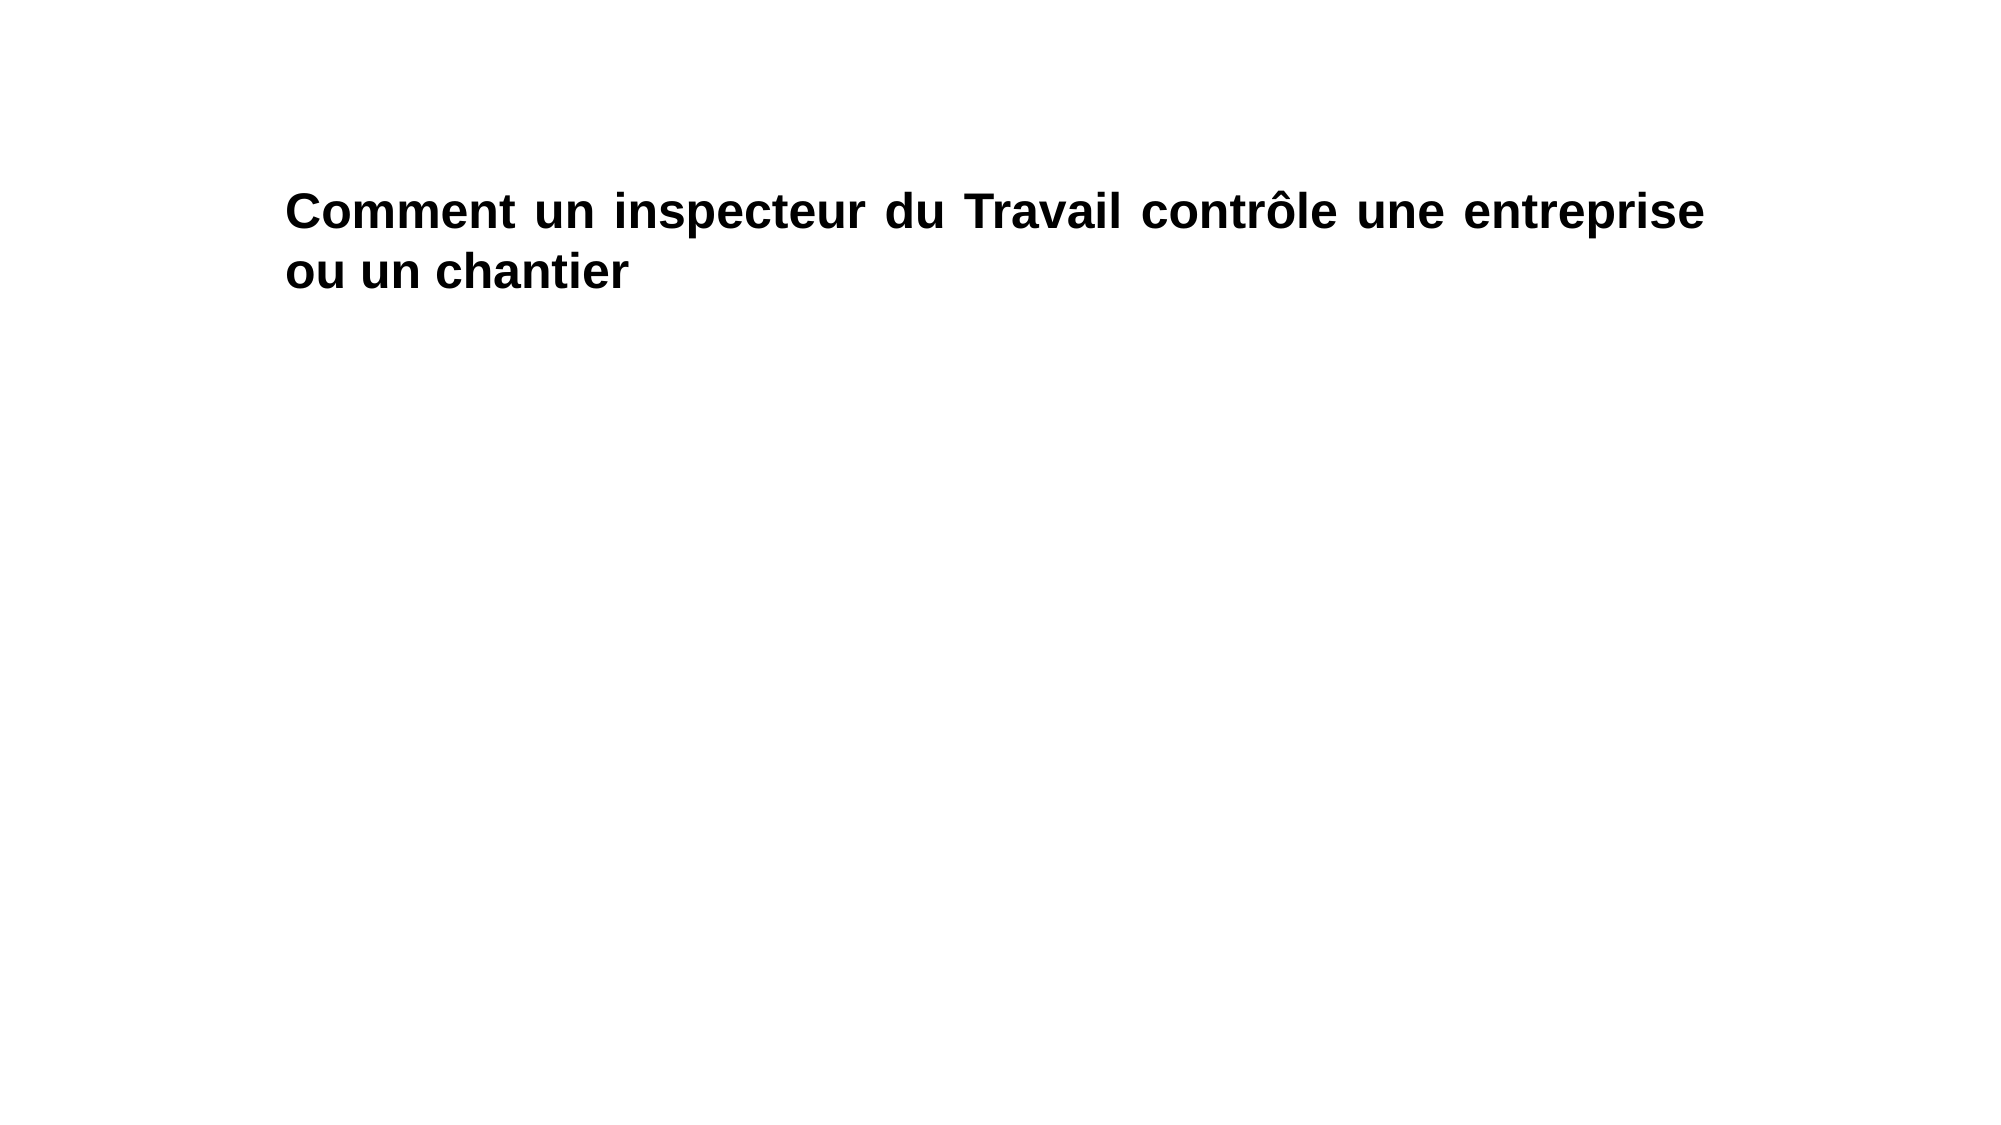

Comment un inspecteur du Travail contrôle une entreprise ou un chantier